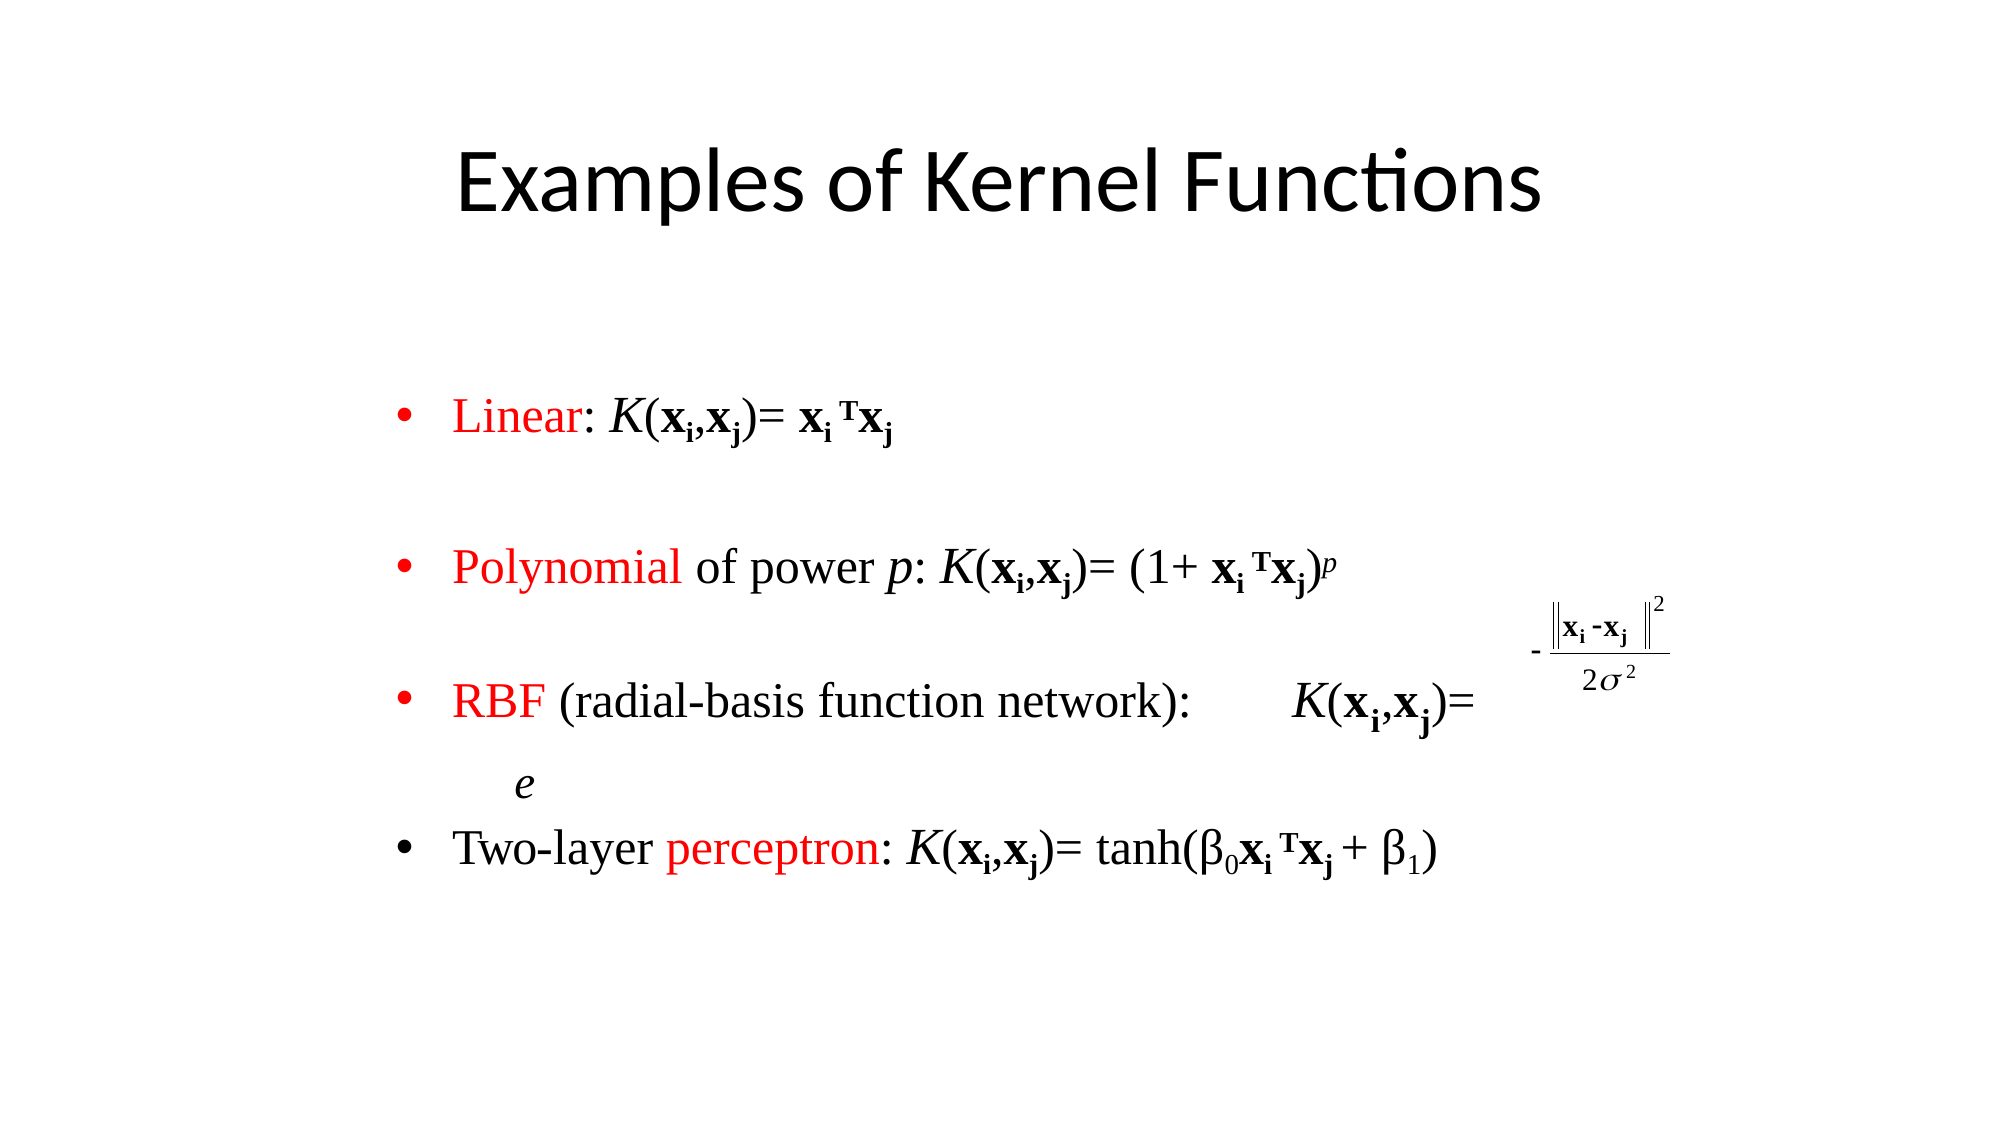

# Examples of Kernel Functions
Linear: K(xi,xj)= xi Txj

Polynomial of power p: K(xi,xj)= (1+ xi Txj)p
2
xi −xj

−
2σ 2
RBF (radial-basis function network):        K(x ,x )=	e
i	j
Two-layer perceptron: K(xi,xj)= tanh(β0xi Txj + β1)